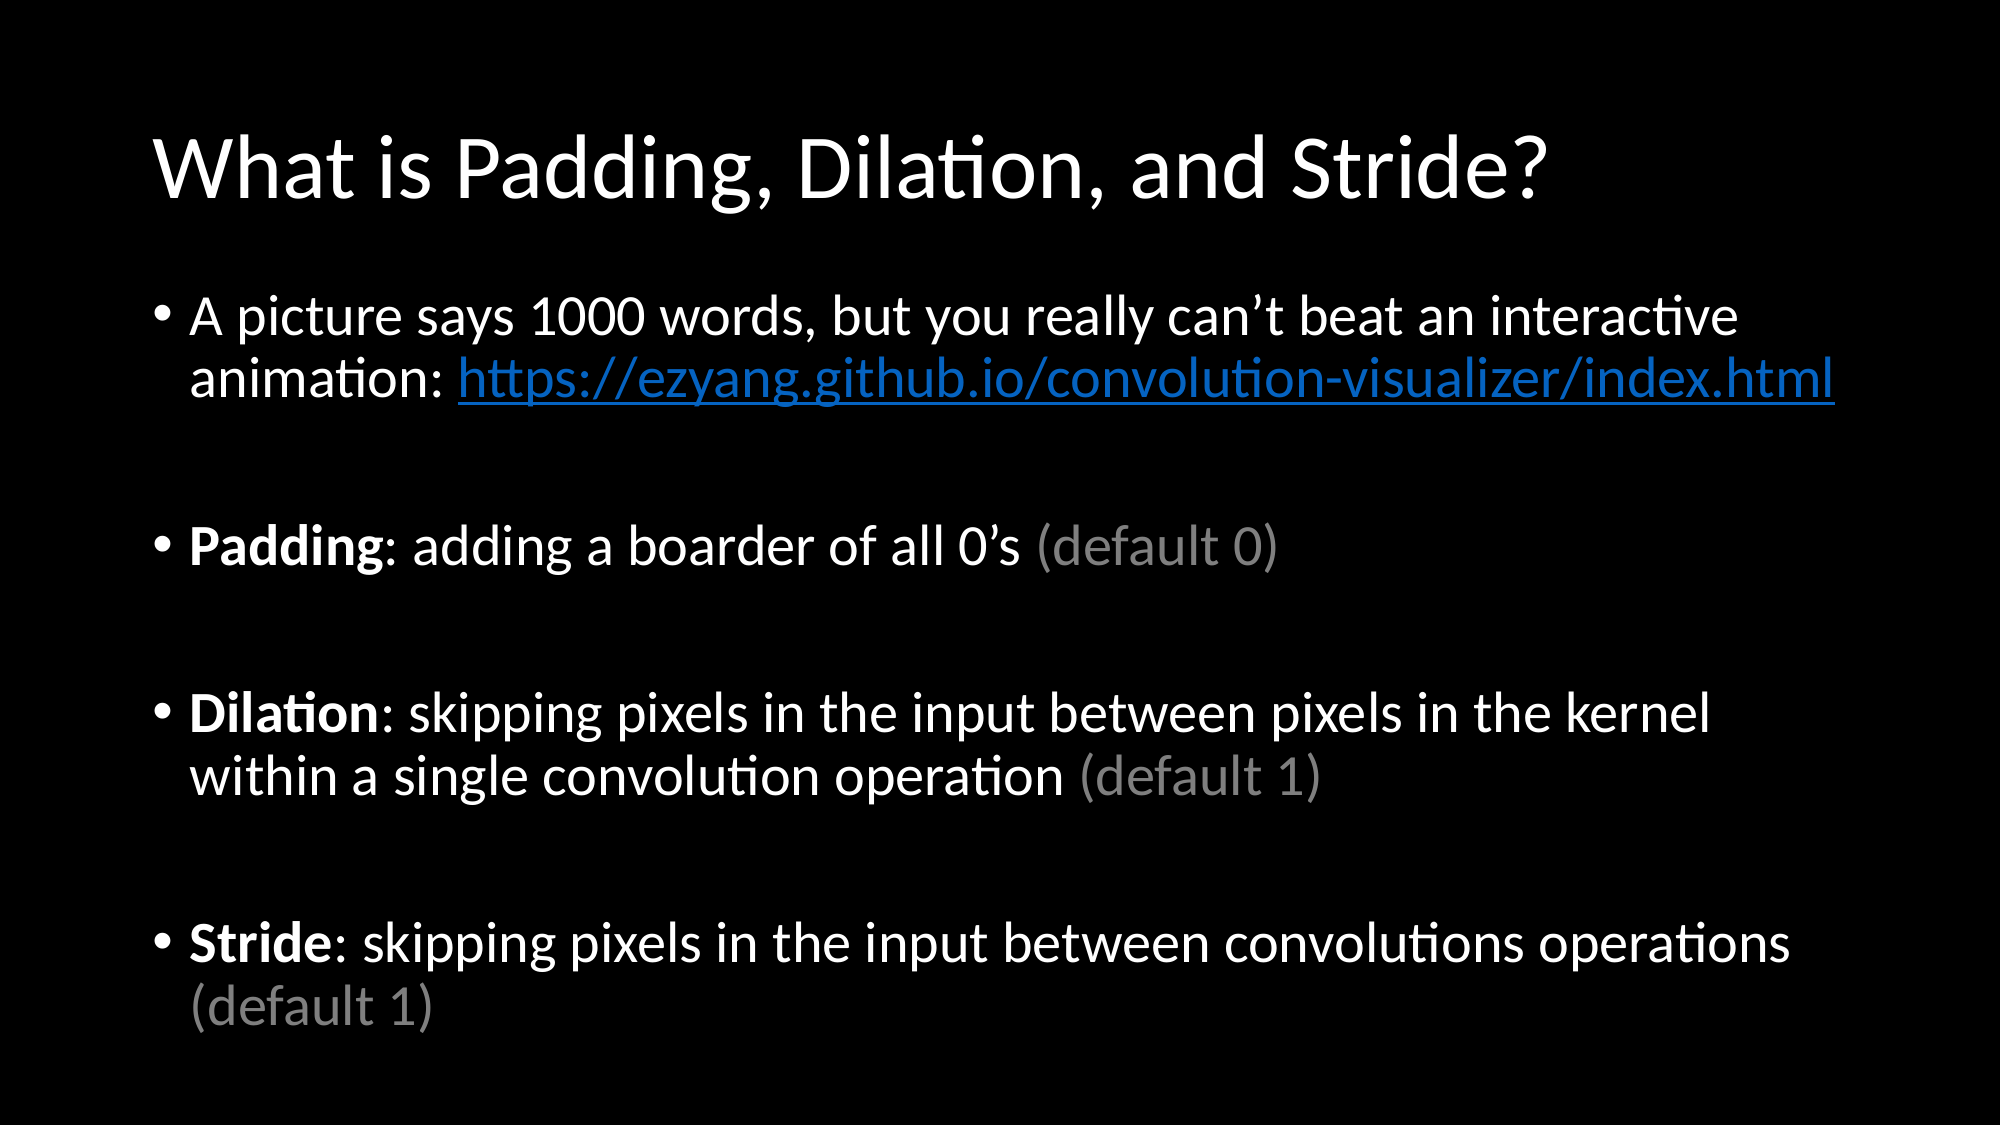

# What is Padding, Dilation, and Stride?
A picture says 1000 words, but you really can’t beat an interactive animation: https://ezyang.github.io/convolution-visualizer/index.html

Padding: adding a boarder of all 0’s (default 0)

Dilation: skipping pixels in the input between pixels in the kernel within a single convolution operation (default 1)

Stride: skipping pixels in the input between convolutions operations (default 1)